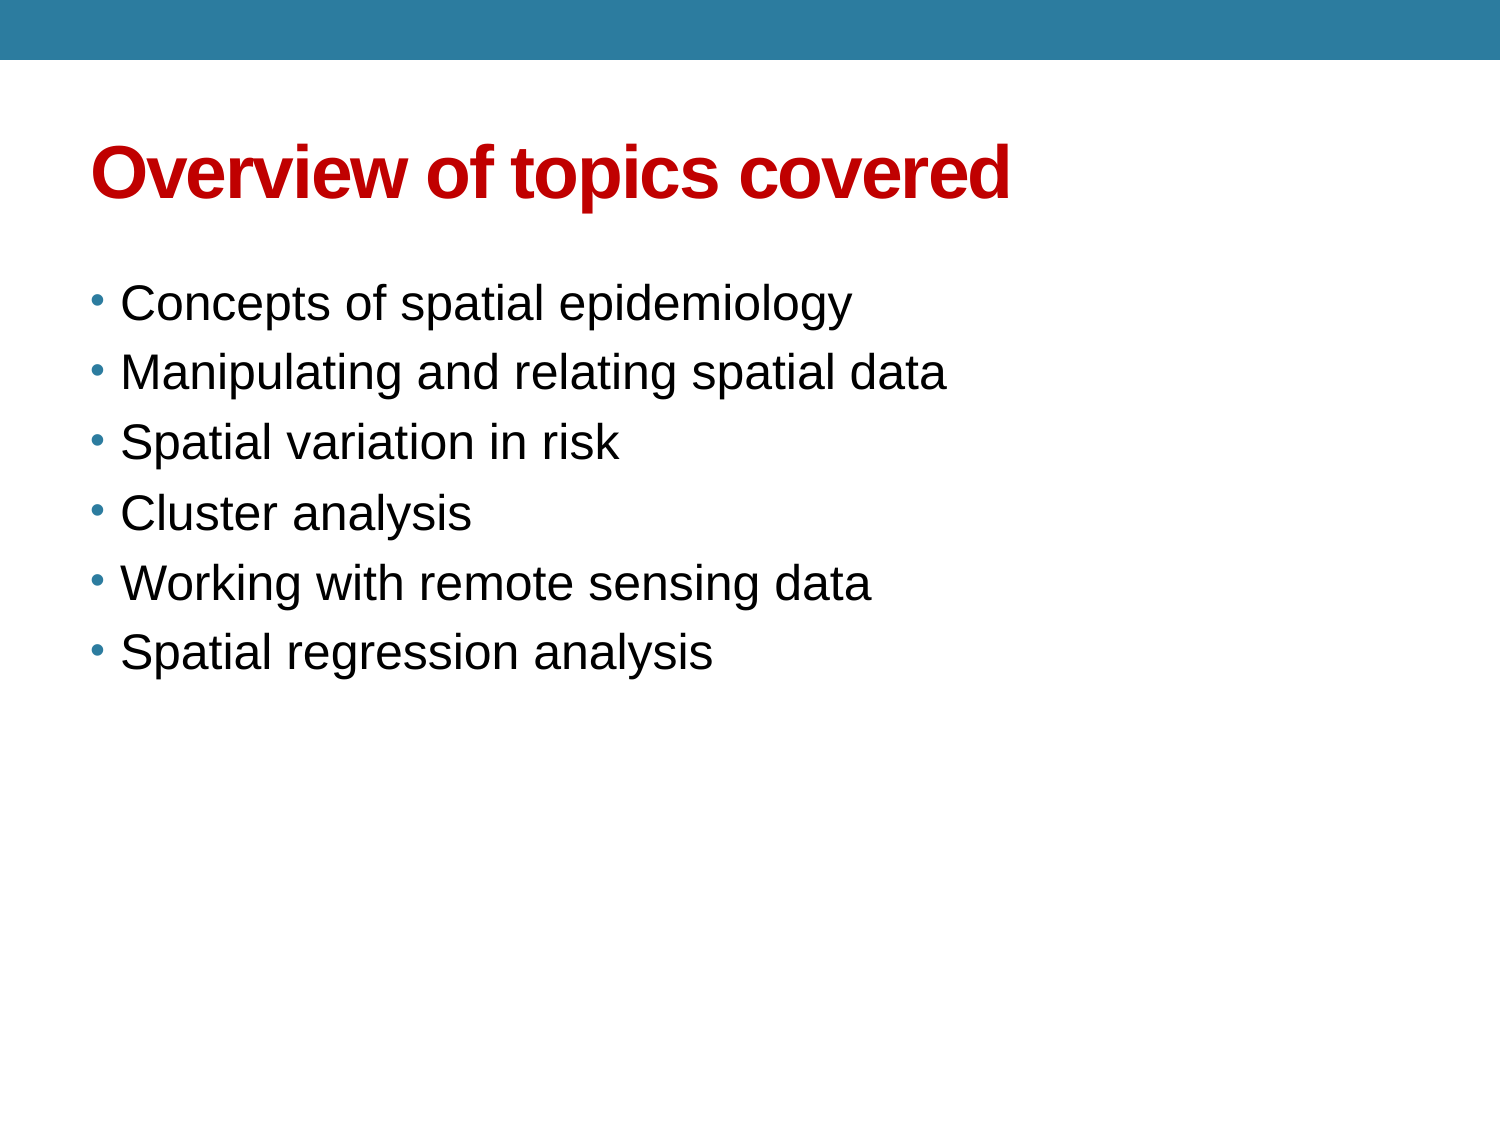

# Overview of topics covered
Concepts of spatial epidemiology
Manipulating and relating spatial data
Spatial variation in risk
Cluster analysis
Working with remote sensing data
Spatial regression analysis